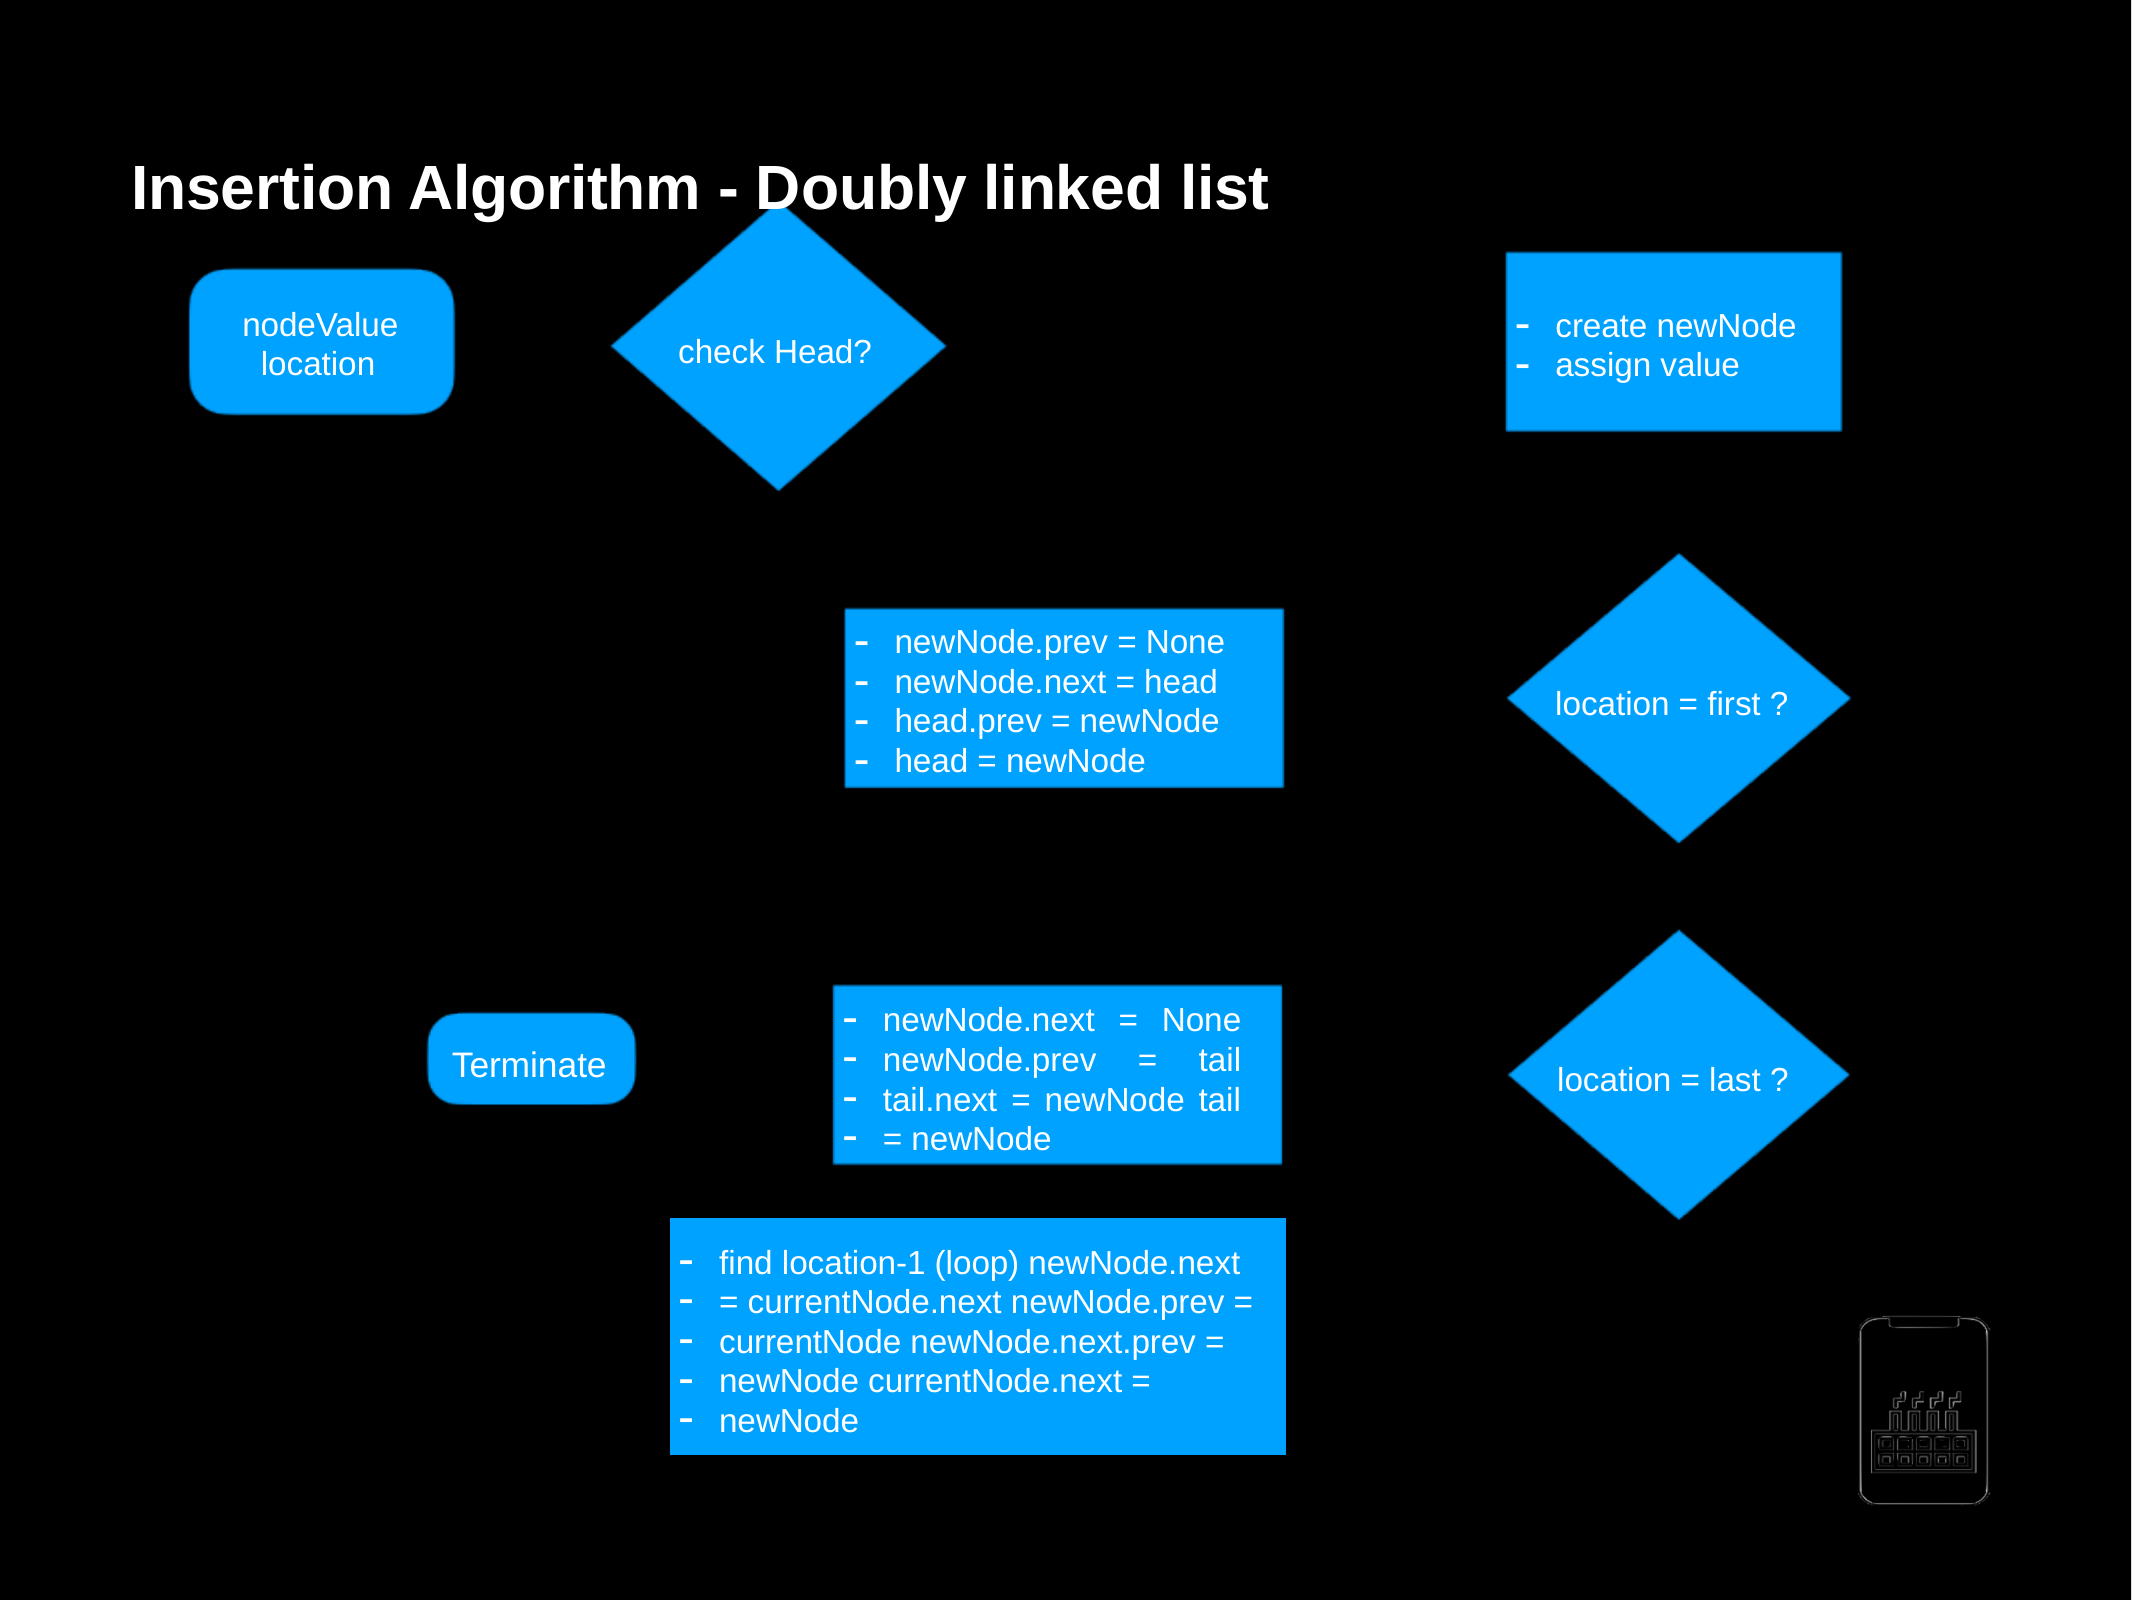

Insertion Algorithm - Doubly linked list

Yes
nodeValue
create newNode assign value
- -
check Head?
location
No
newNode.prev = None newNode.next = head head.prev = newNode head = newNode
- - - -
Yes
location = ﬁrst ?
No
newNode.next = None newNode.prev = tail tail.next = newNode tail = newNode
- - - -
Yes
Terminate
location = last ?

ﬁnd location-1 (loop) newNode.next = currentNode.next newNode.prev = currentNode newNode.next.prev = newNode currentNode.next = newNode
- - - - -

No
AppMillers
www.appmillers.com